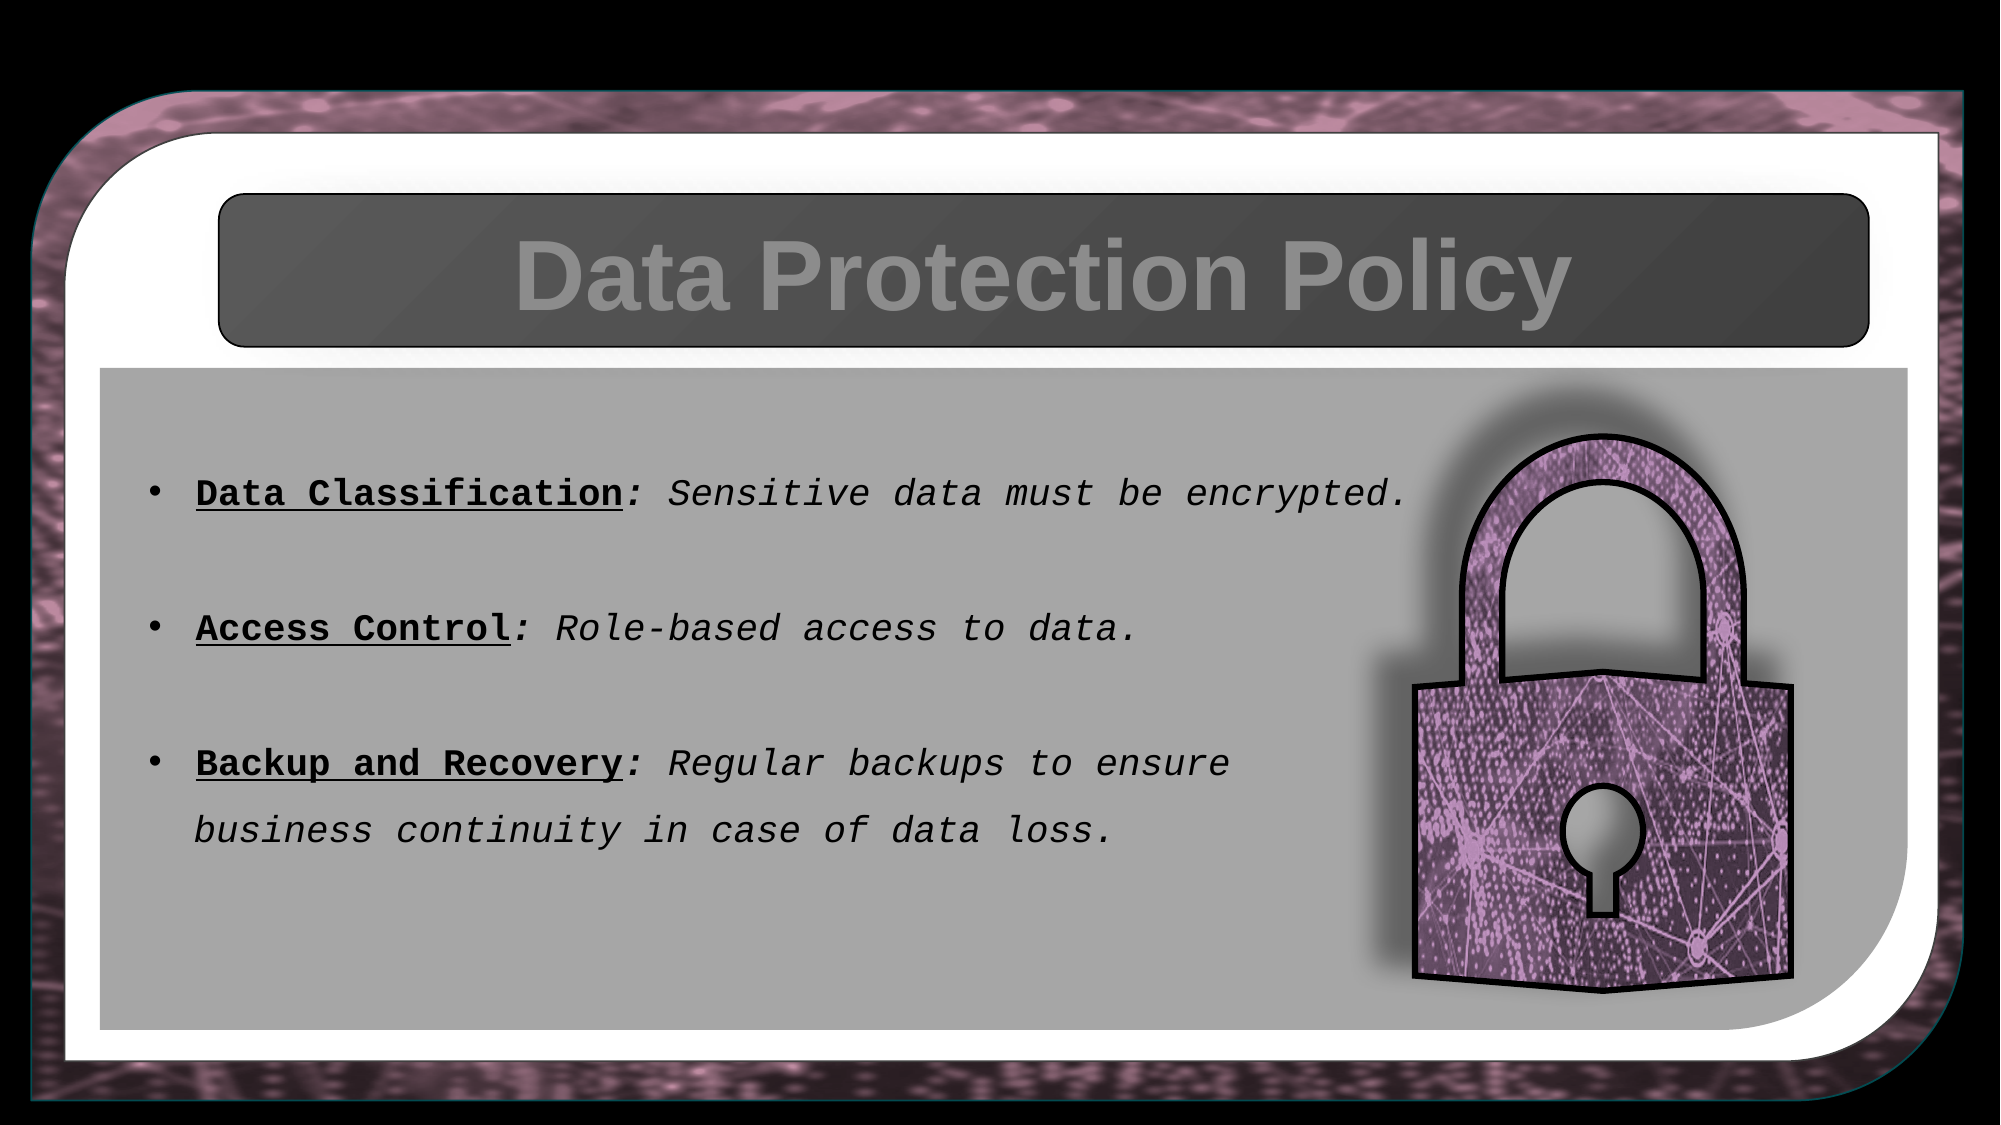

Data Protection Policy

Data Classification: Sensitive data must be encrypted.

Access Control: Role-based access to data.

Backup and Recovery: Regular backups to ensure
  business continuity in case of data loss.